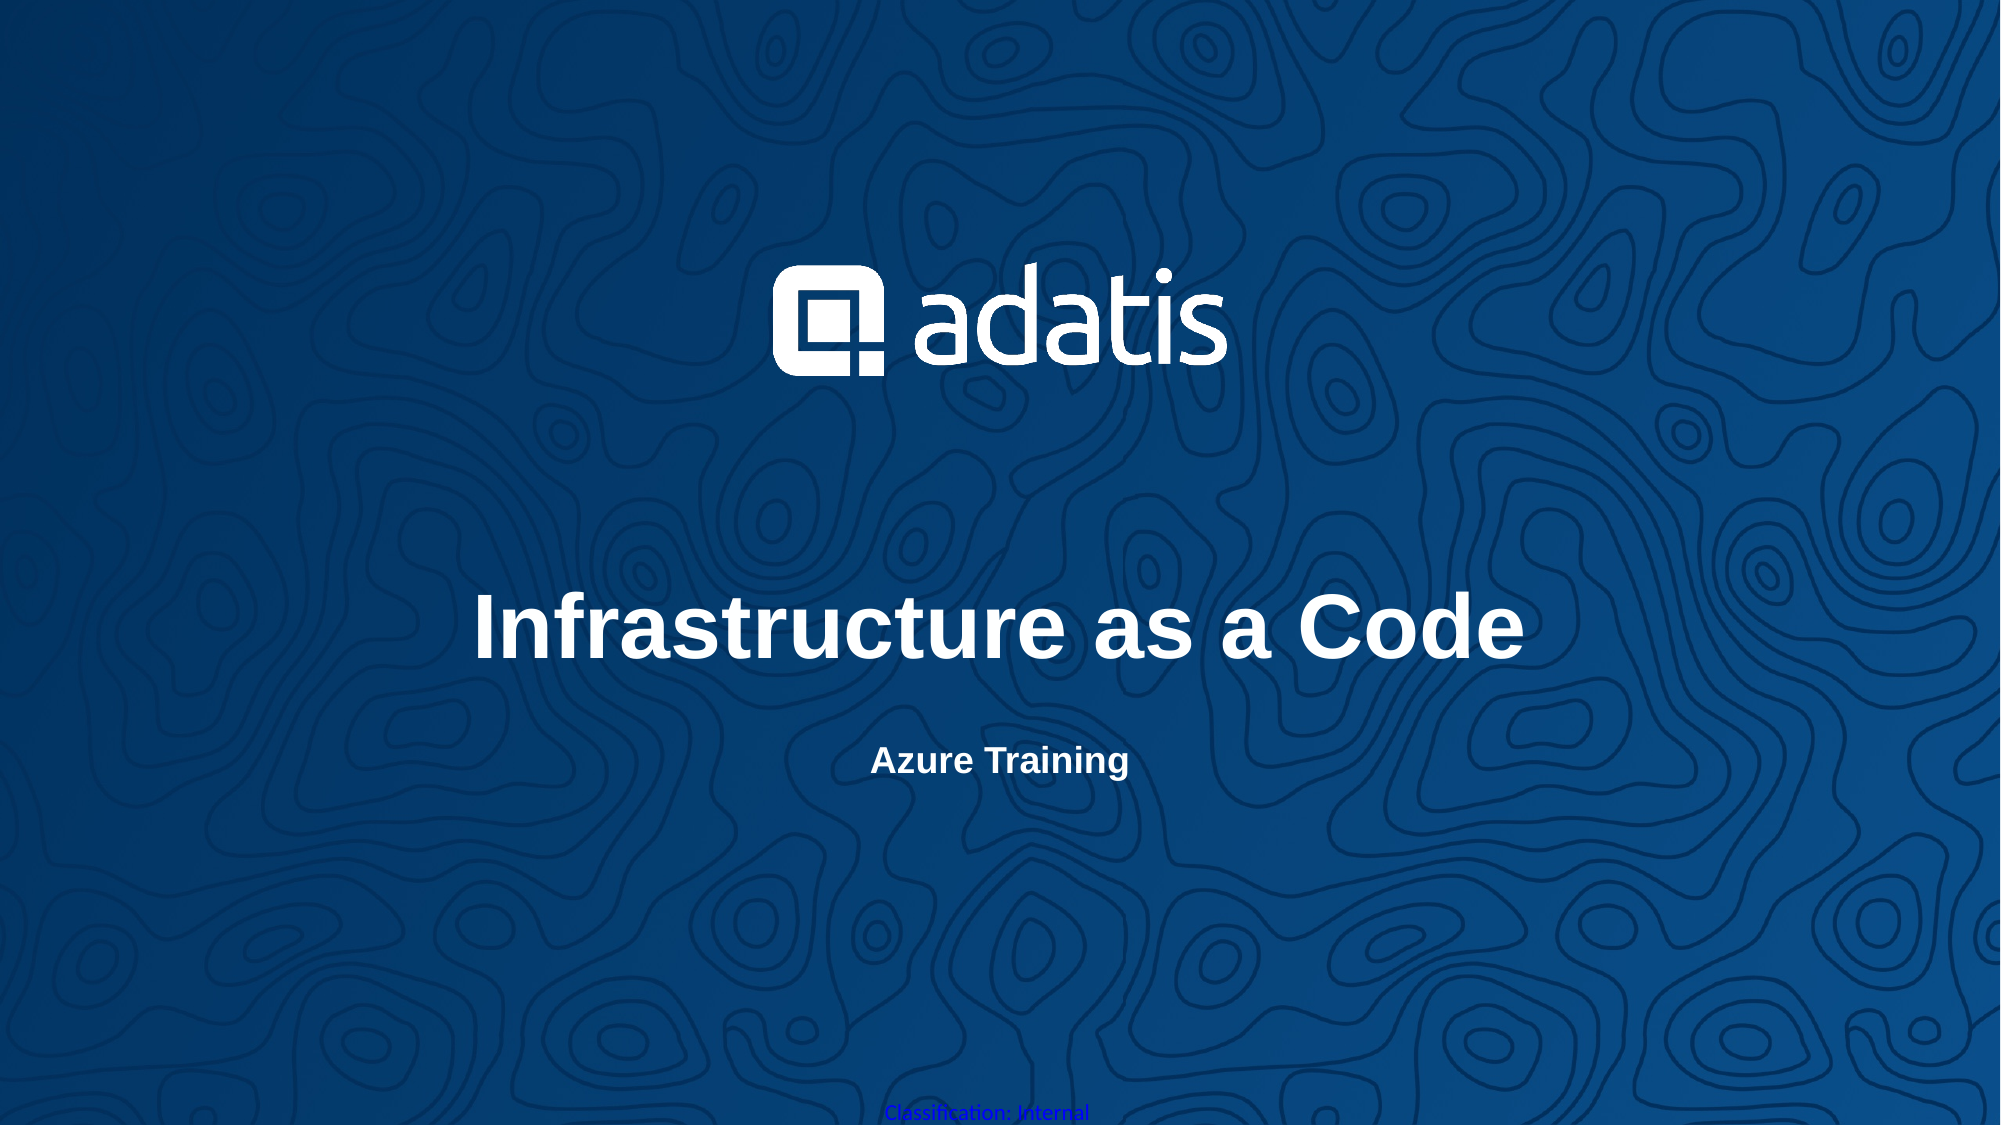

# Infrastructure as a Code
Azure Training